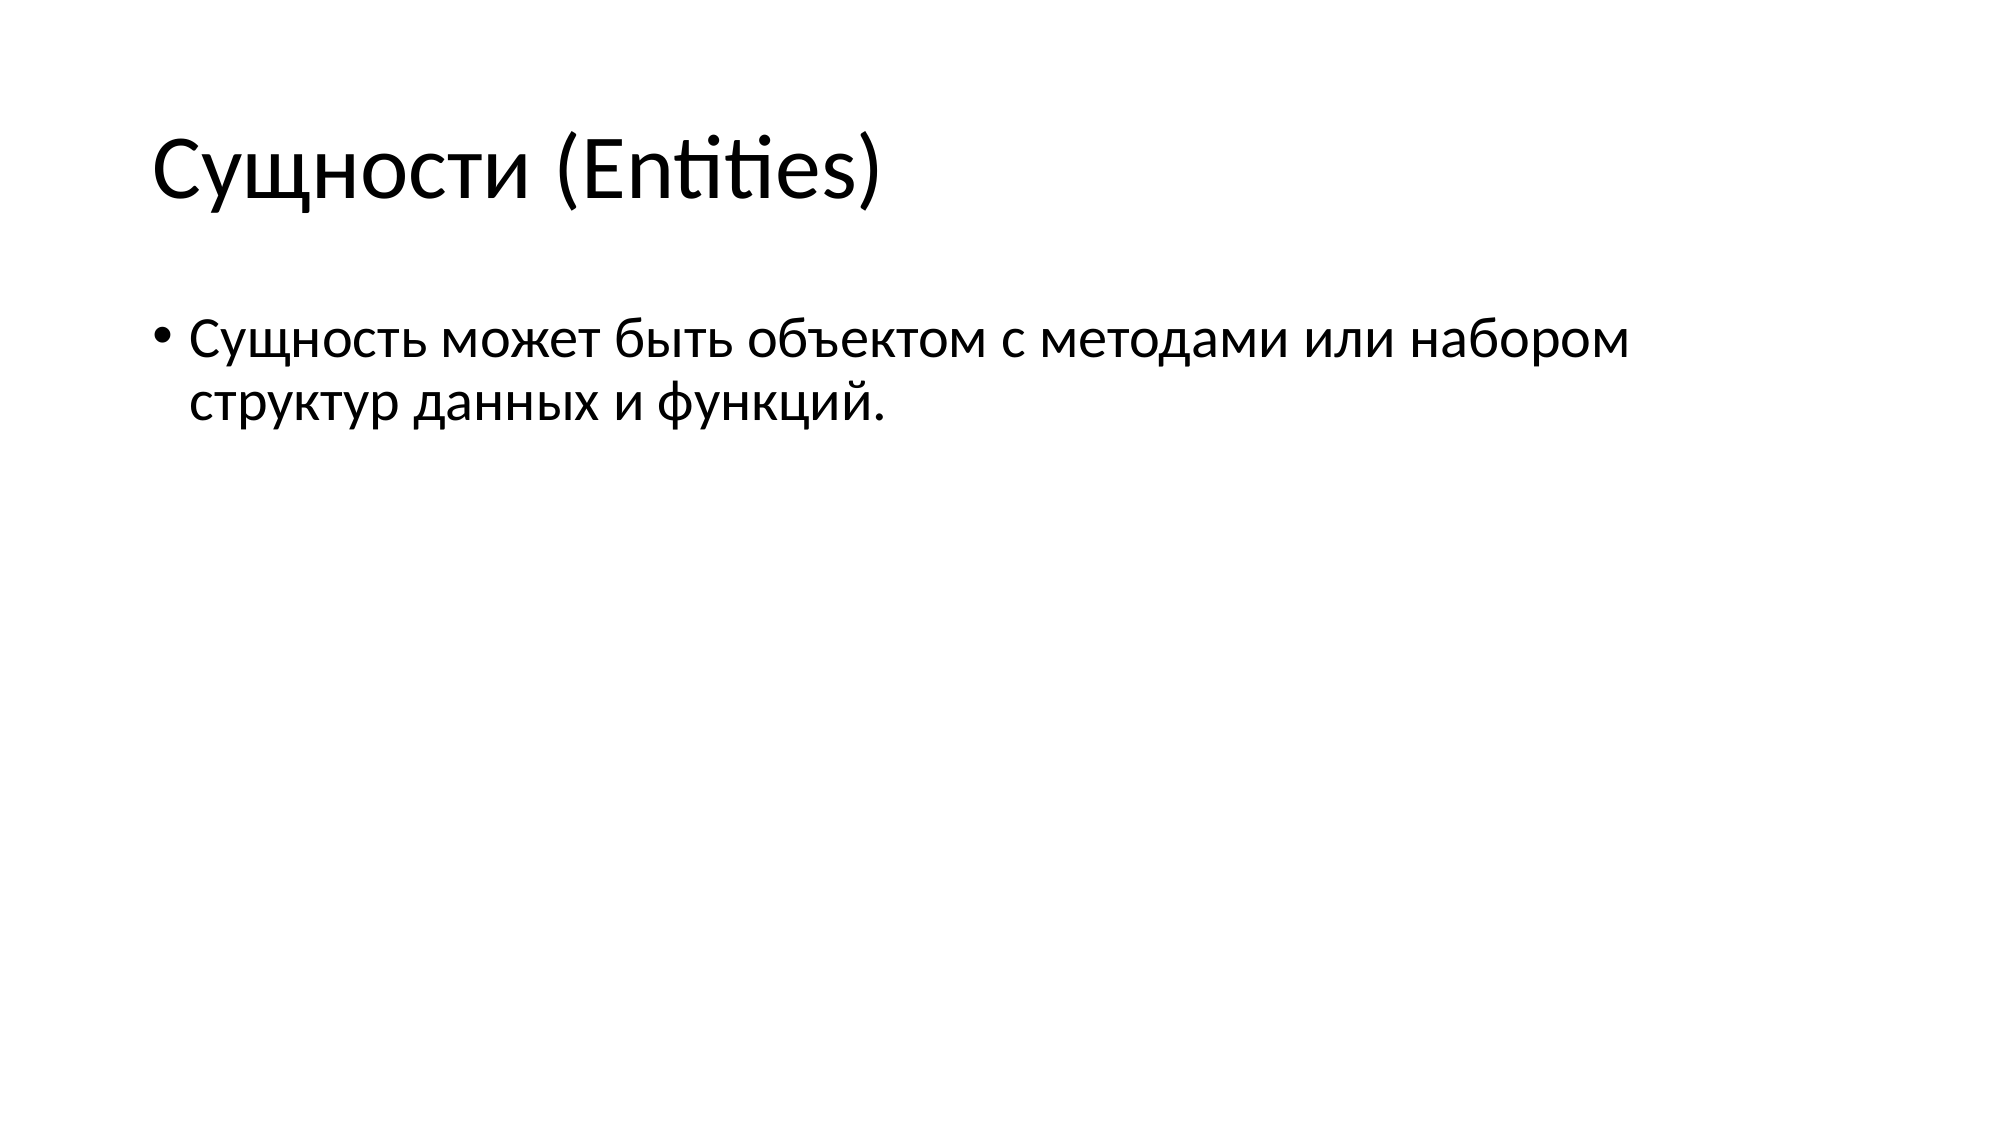

# Сущности (Entities)
Сущность может быть объектом с методами или набором структур данных и функций.